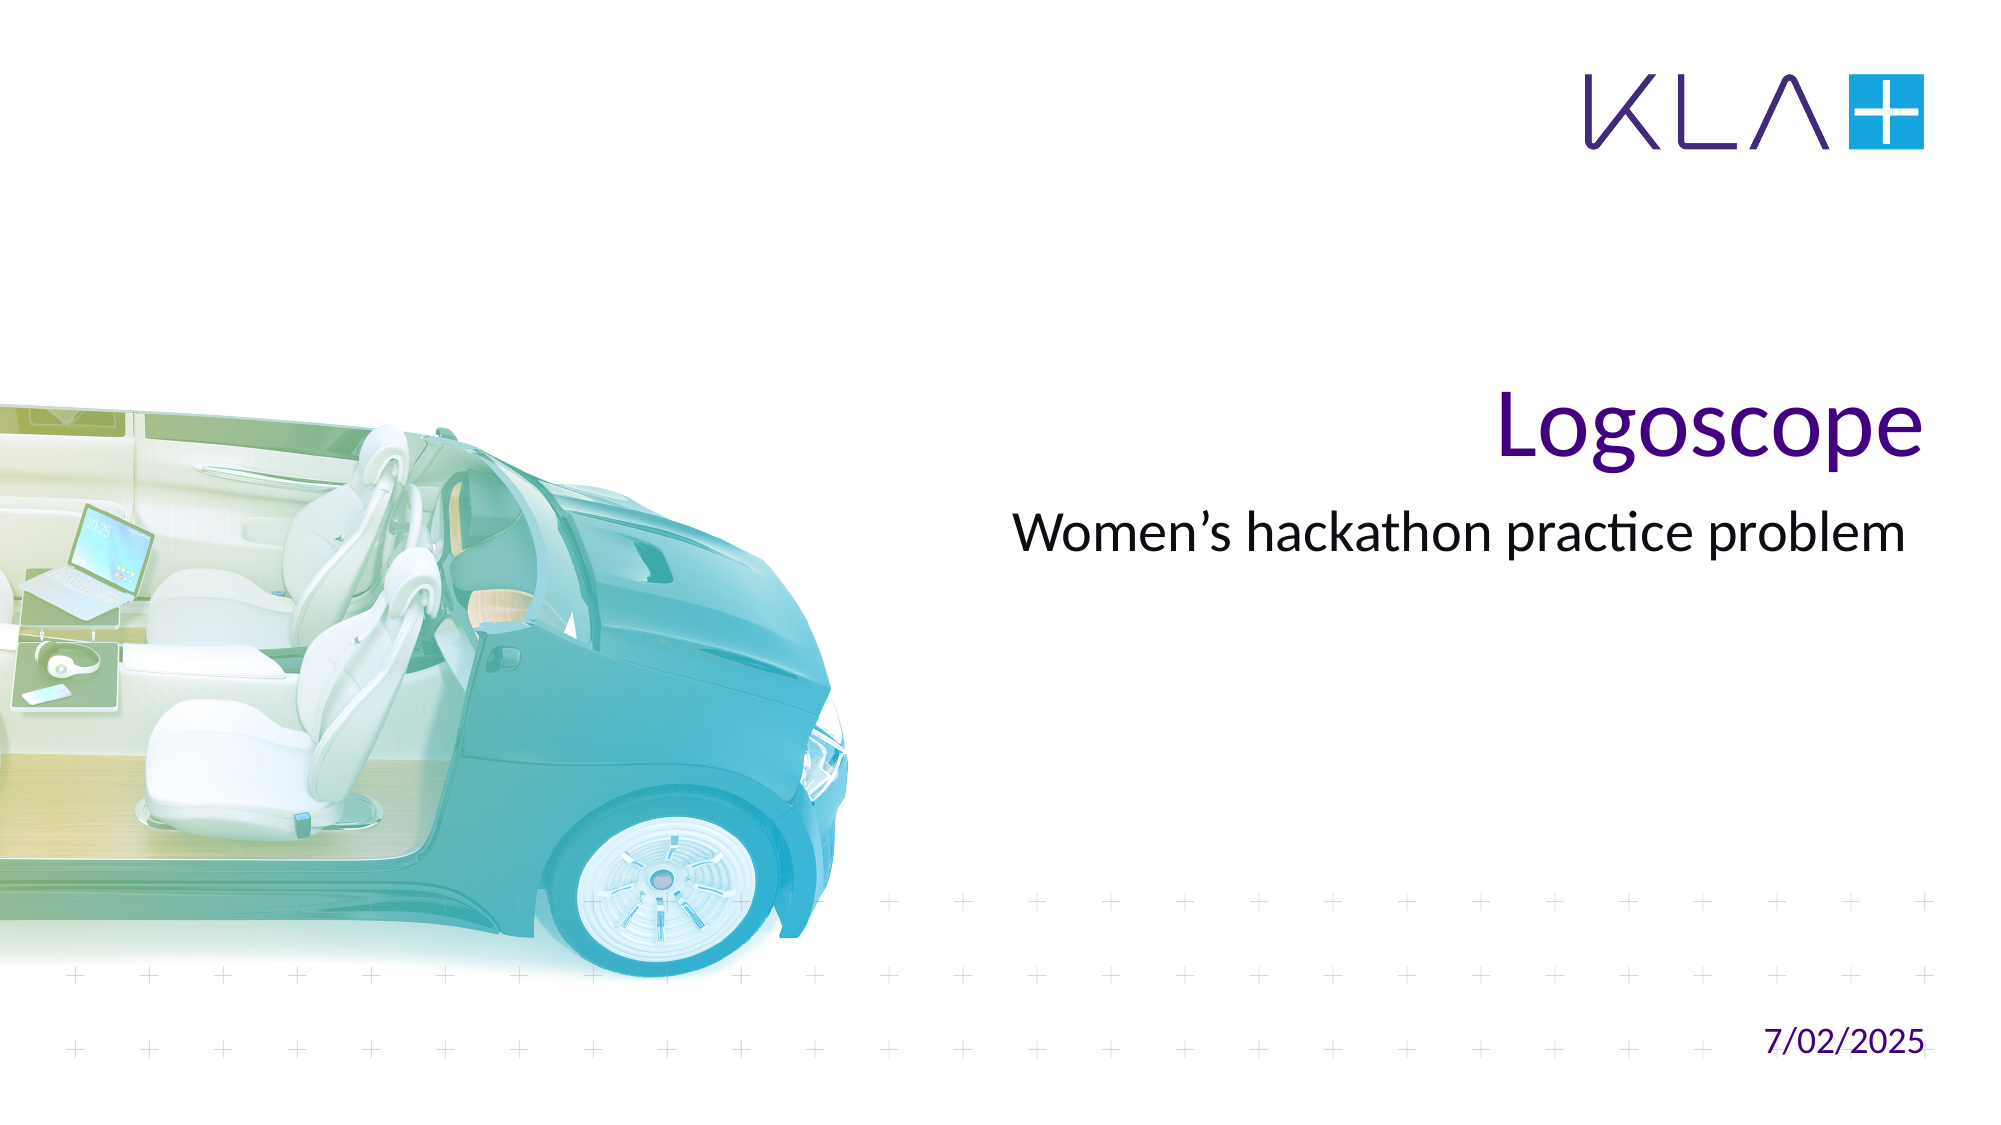

# Logoscope
Women’s hackathon practice problem
7/02/2025